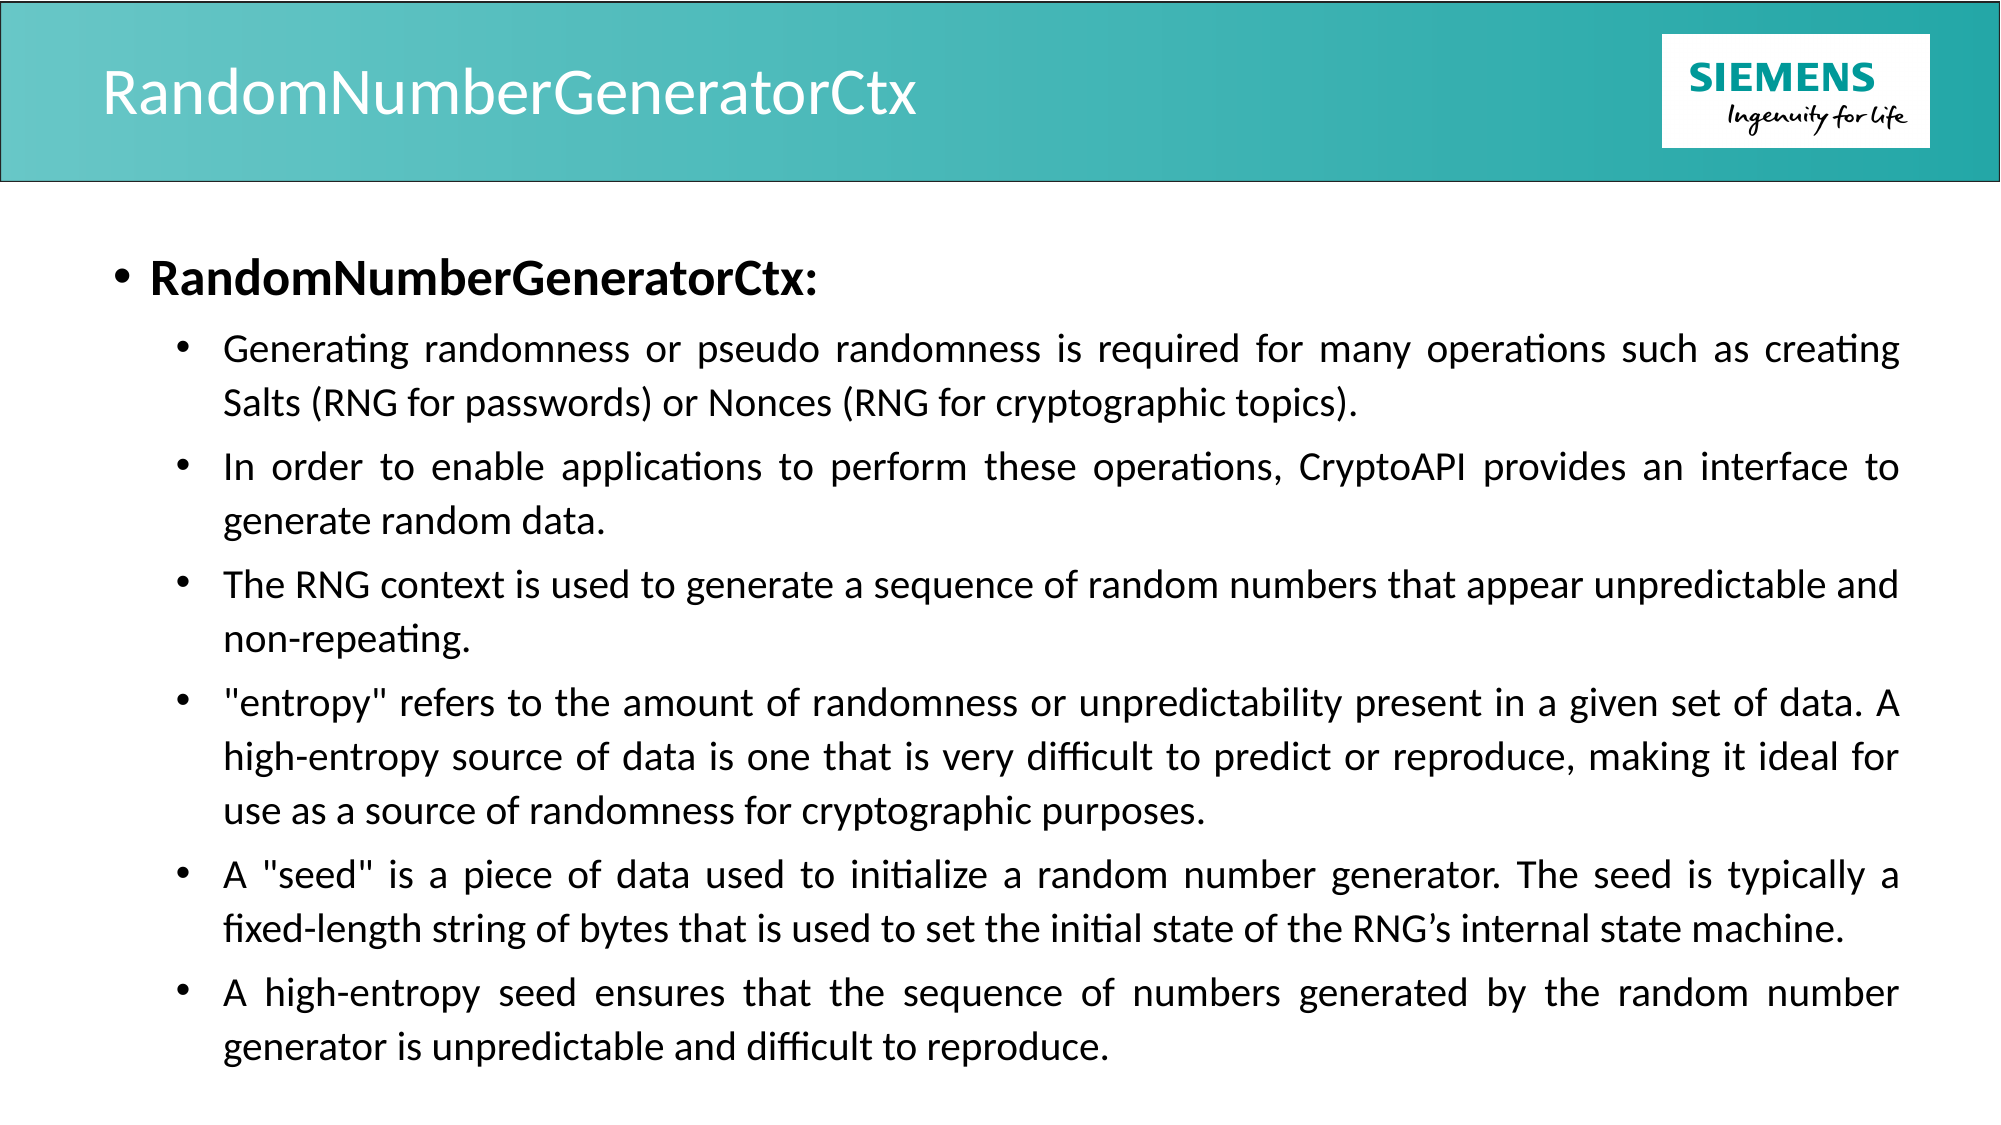

# RandomNumberGeneratorCtx
RandomNumberGeneratorCtx:
Generating randomness or pseudo randomness is required for many operations such as creating Salts (RNG for passwords) or Nonces (RNG for cryptographic topics).
In order to enable applications to perform these operations, CryptoAPI provides an interface to generate random data.
The RNG context is used to generate a sequence of random numbers that appear unpredictable and non-repeating.
"entropy" refers to the amount of randomness or unpredictability present in a given set of data. A high-entropy source of data is one that is very difficult to predict or reproduce, making it ideal for use as a source of randomness for cryptographic purposes.
A "seed" is a piece of data used to initialize a random number generator. The seed is typically a fixed-length string of bytes that is used to set the initial state of the RNG’s internal state machine.
A high-entropy seed ensures that the sequence of numbers generated by the random number generator is unpredictable and difficult to reproduce.